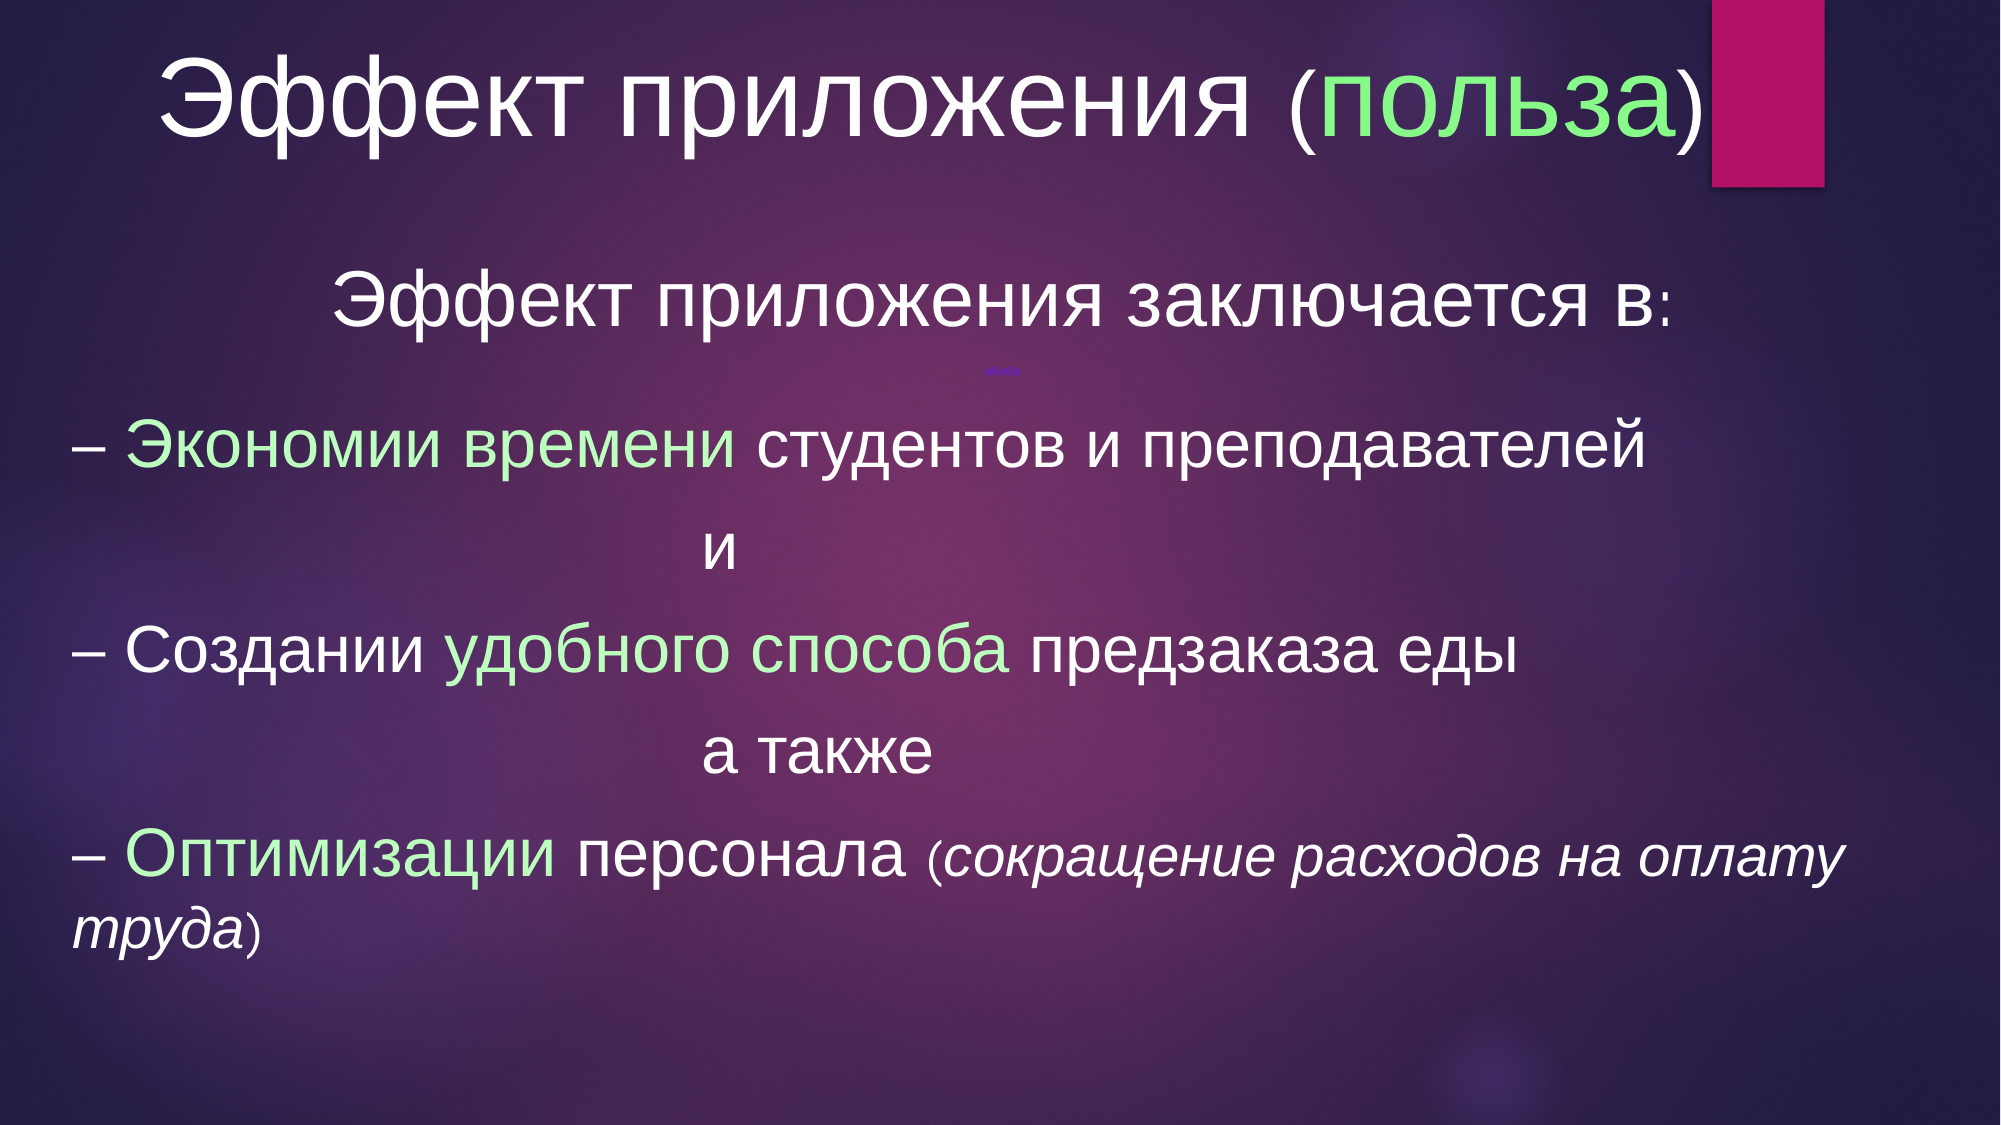

# Эффект приложения (польза)
Эффект приложения заключается в:
абоба
– Экономии времени студентов и преподавателей
                                  и
– Создании удобного способа предзаказа еды
                                  а также
– Оптимизации персонала (сокращение расходов на оплату труда)